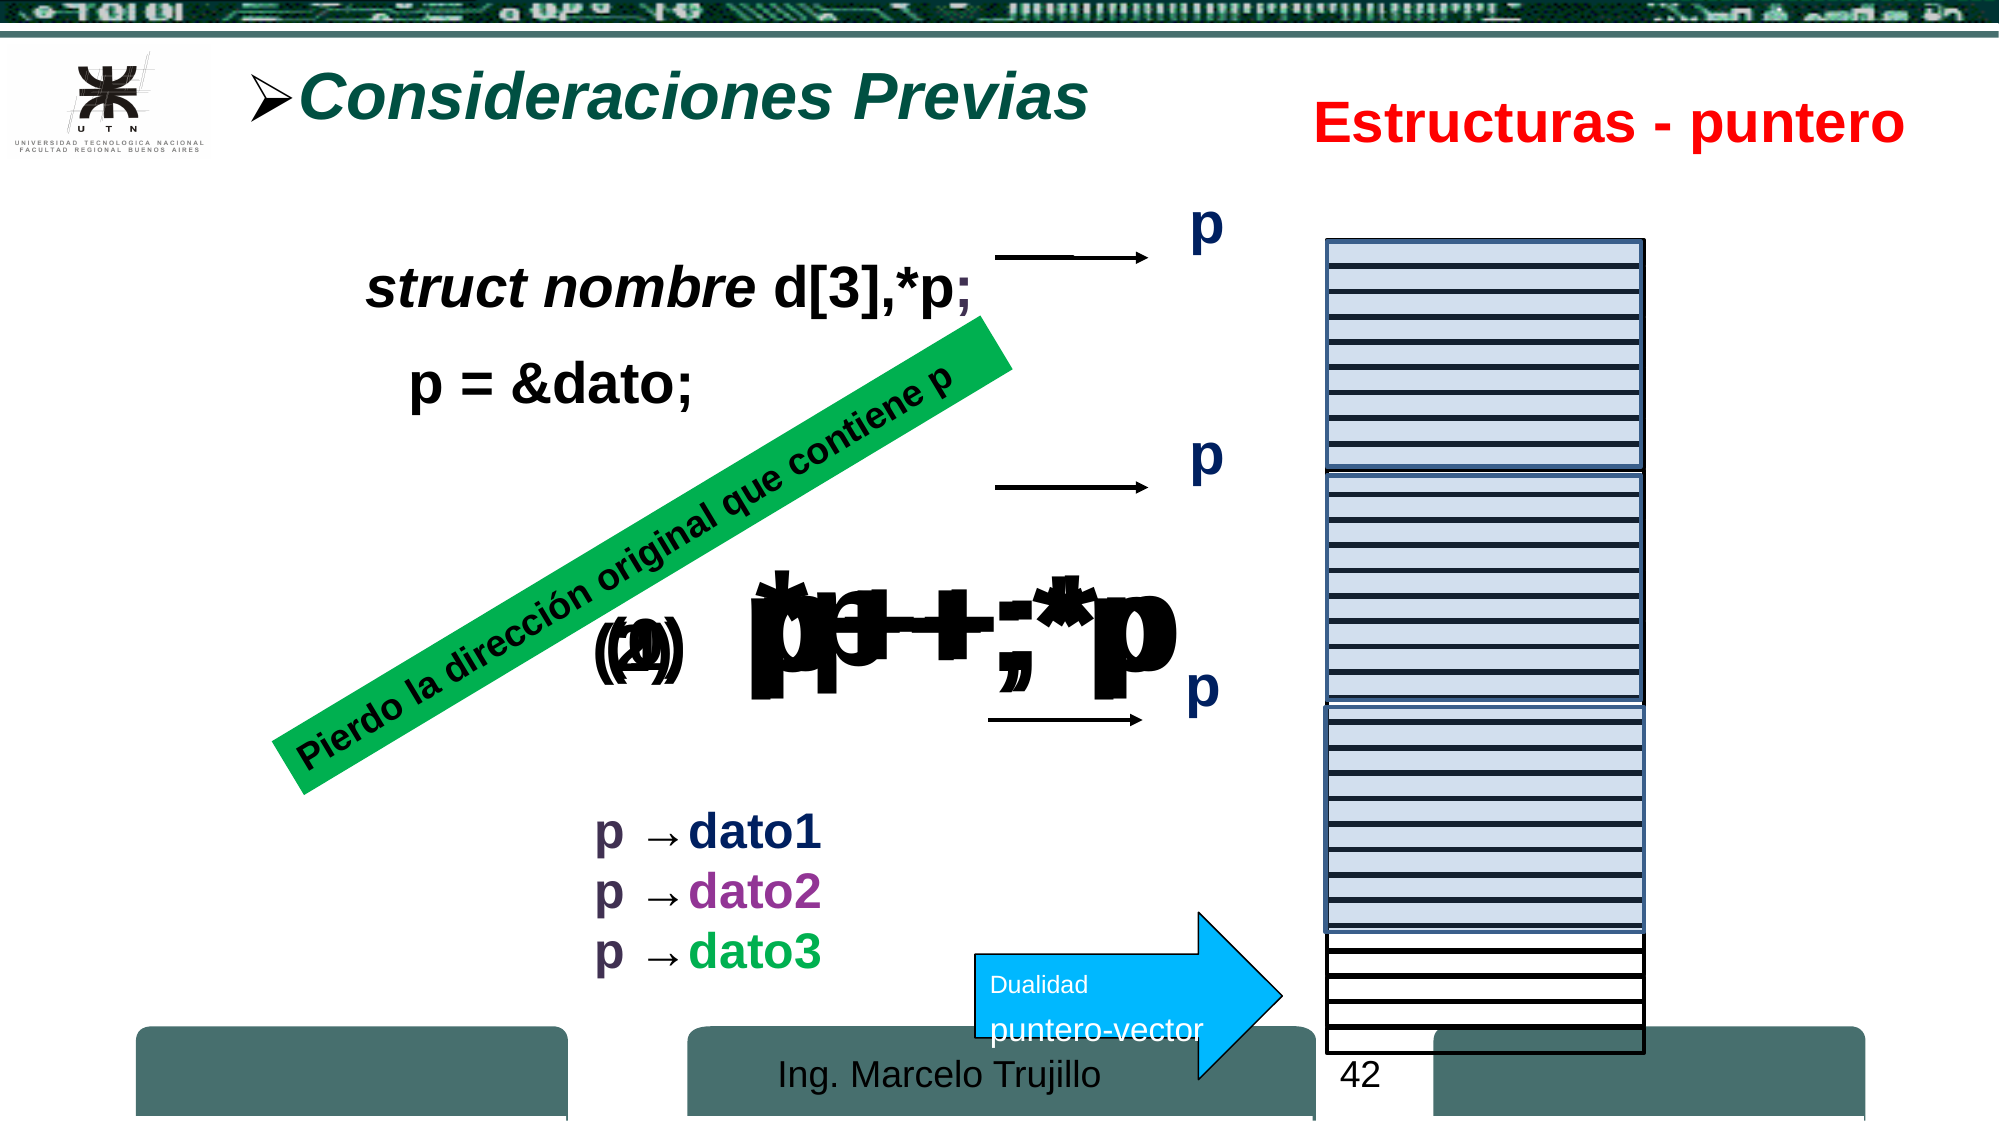

Consideraciones Previas
Estructuras - puntero

p

(0)	*p

struct nombre d[3],*p;

p = &dato;

p

(1)	p++;*p

Pierdo la dirección original que contiene p
(2)	p++;*p

p

p →dato1
p →dato2
p →dato3

Dualidad
puntero-vector

Ing. Marcelo Trujillo
42